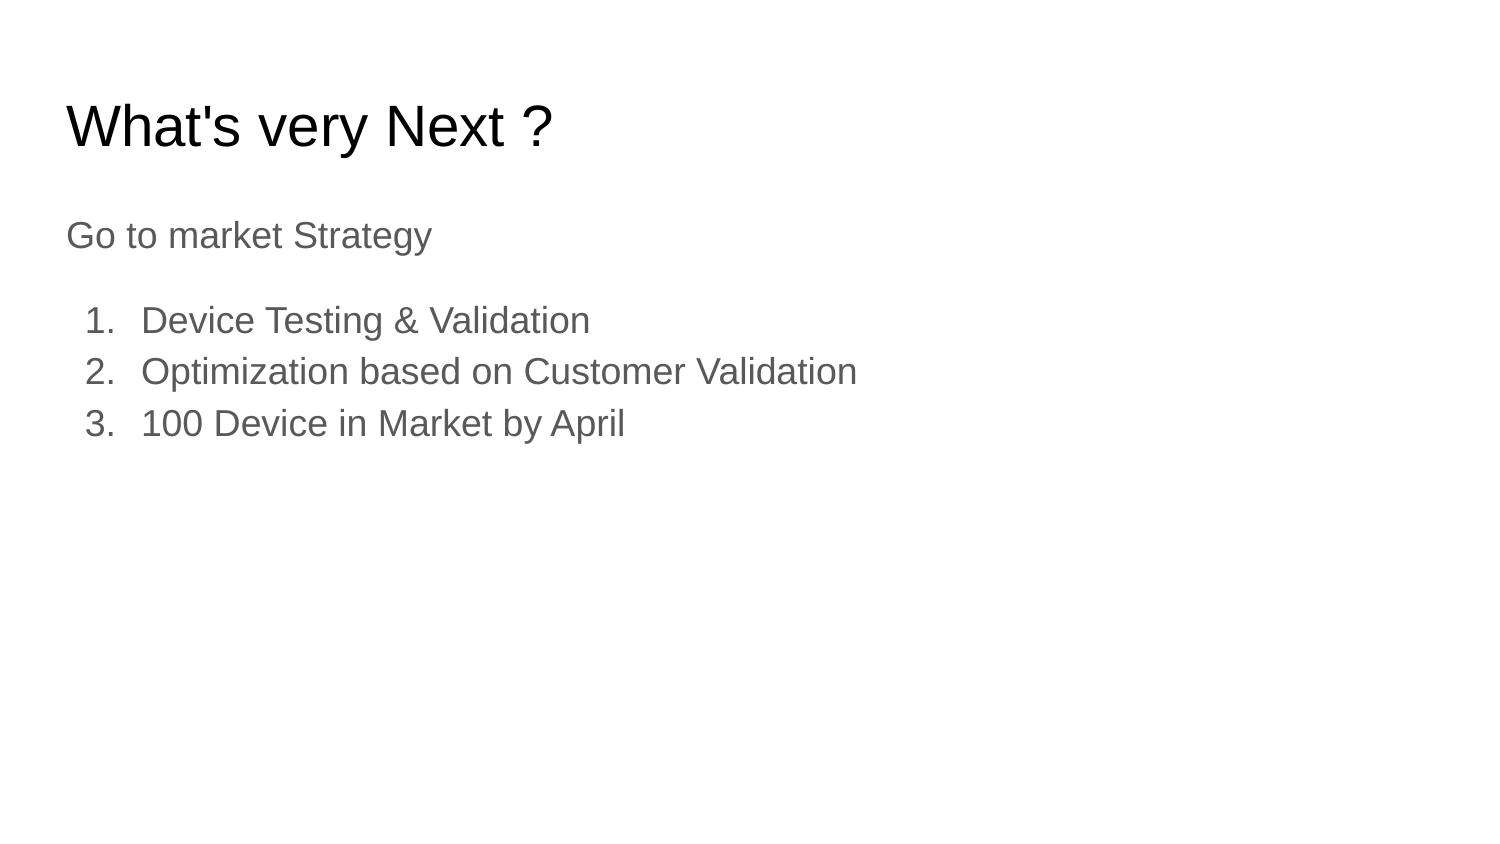

# What's very Next ?
Go to market Strategy
Device Testing & Validation
Optimization based on Customer Validation
100 Device in Market by April